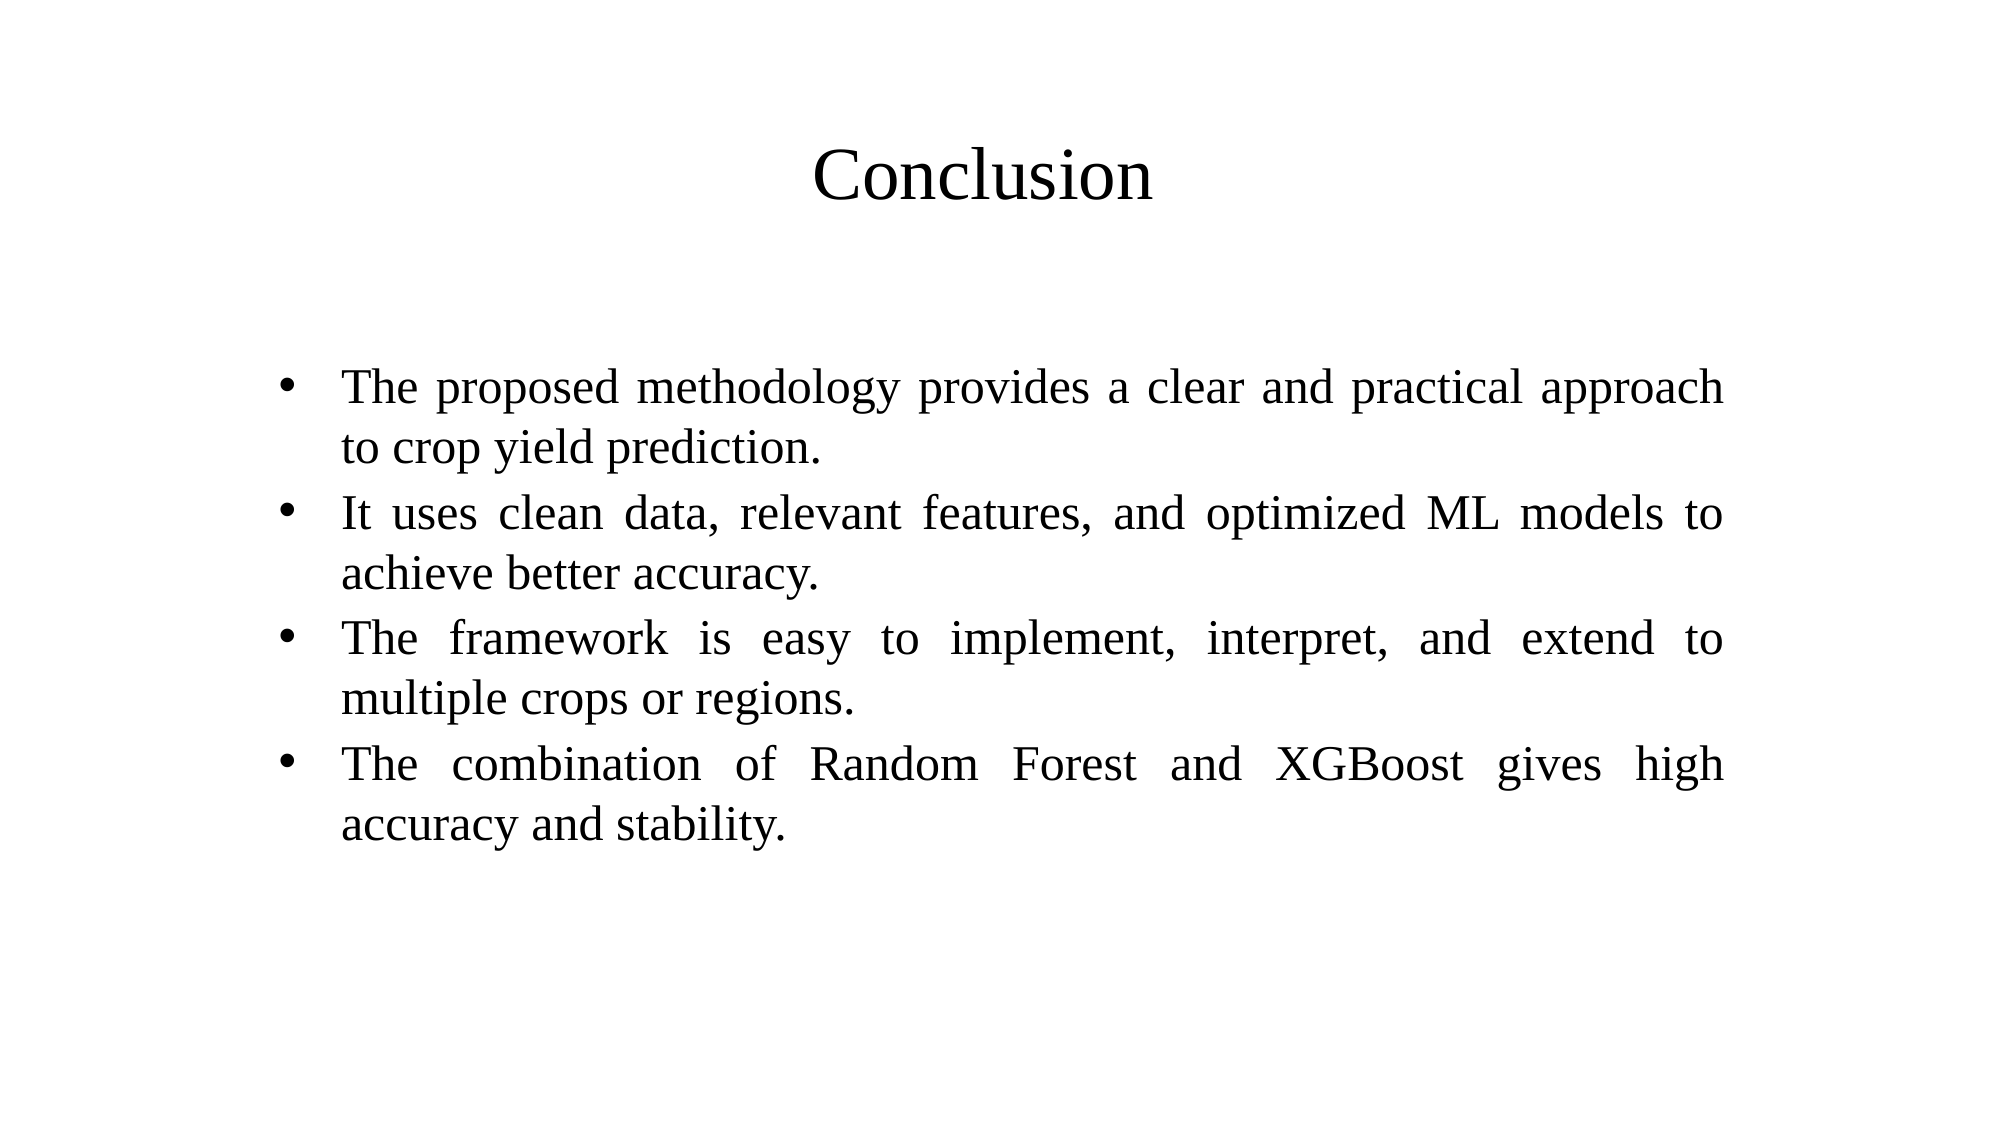

# Conclusion
The proposed methodology provides a clear and practical approach to crop yield prediction.
It uses clean data, relevant features, and optimized ML models to achieve better accuracy.
The framework is easy to implement, interpret, and extend to multiple crops or regions.
The combination of Random Forest and XGBoost gives high accuracy and stability.